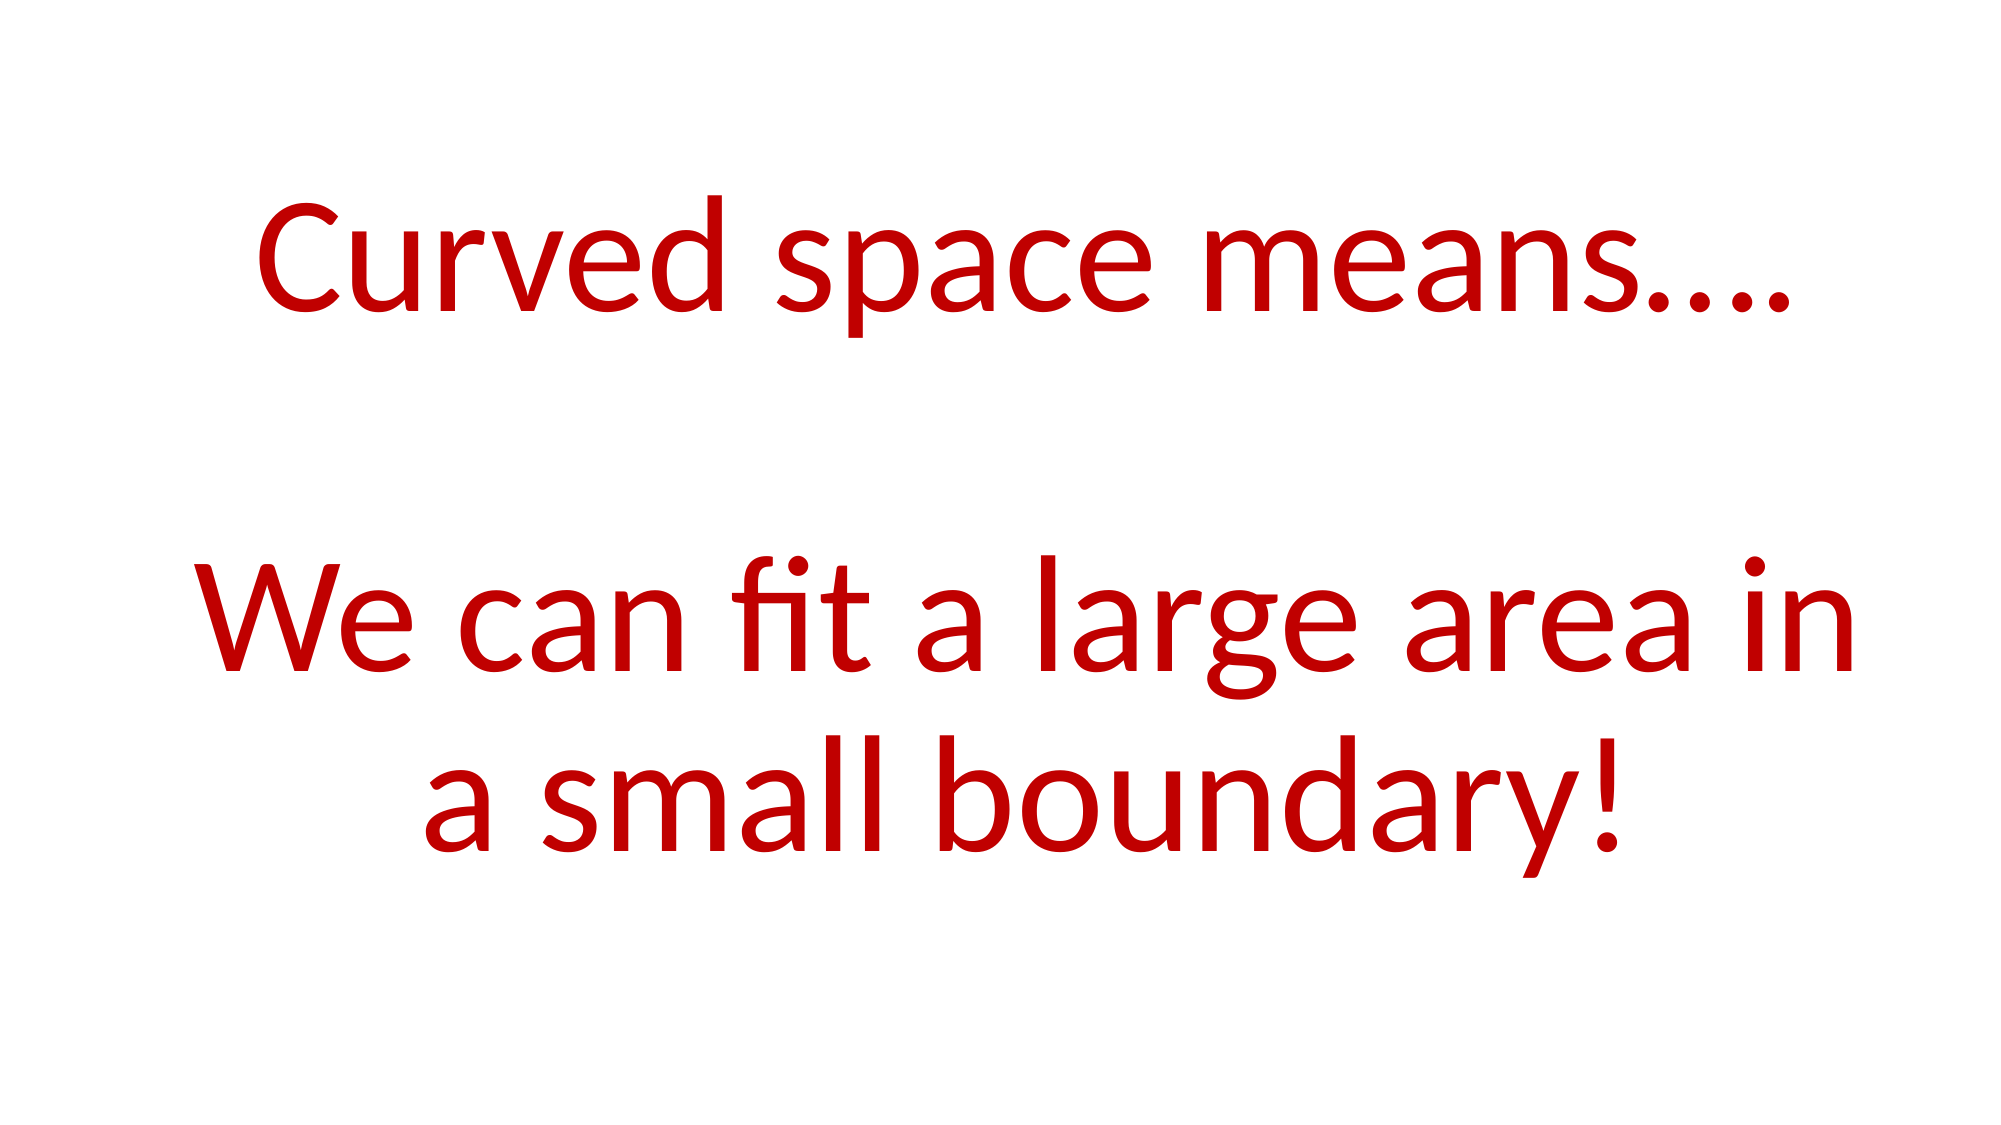

# Curved space means…. We can fit a large area in a small boundary!